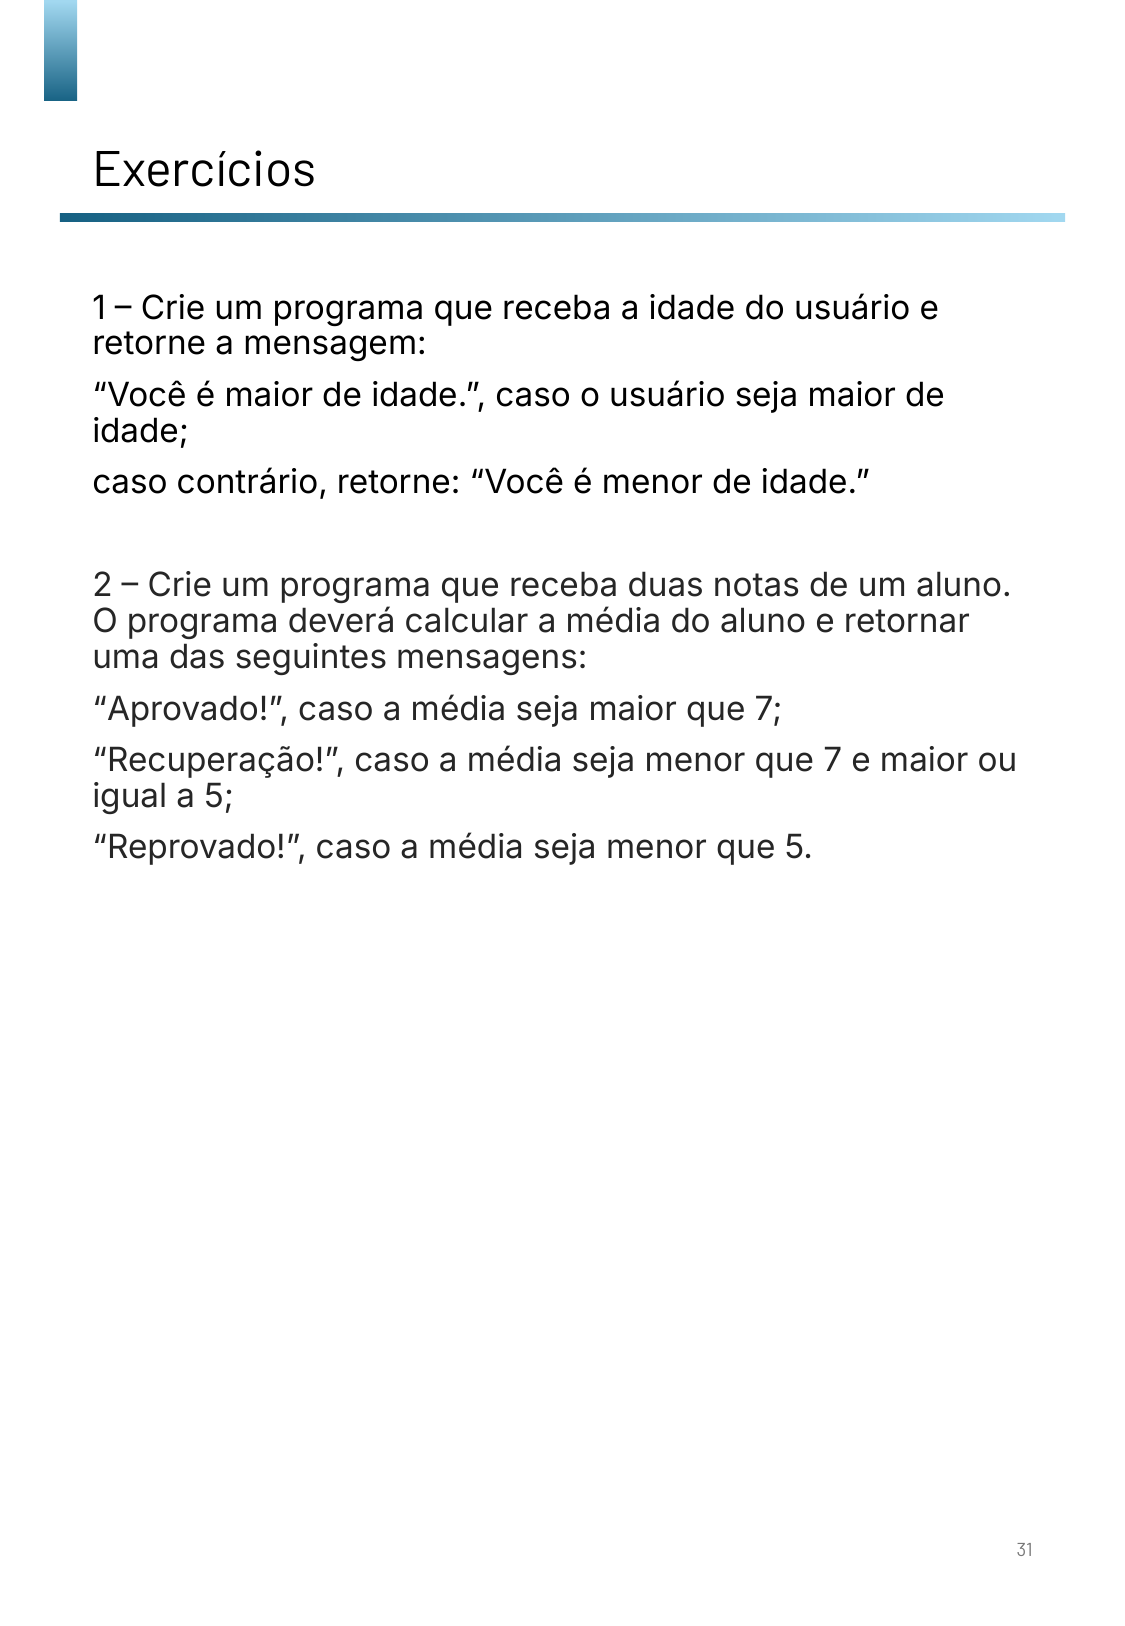

Exercícios

1 – Crie um programa que receba a idade do usuário e retorne a mensagem:
“Você é maior de idade.”, caso o usuário seja maior de idade;
caso contrário, retorne: “Você é menor de idade.”

2 – Crie um programa que receba duas notas de um aluno. O programa deverá calcular a média do aluno e retornar uma das seguintes mensagens:
“Aprovado!”, caso a média seja maior que 7;
“Recuperação!”, caso a média seja menor que 7 e maior ou igual a 5;
“Reprovado!”, caso a média seja menor que 5.
31